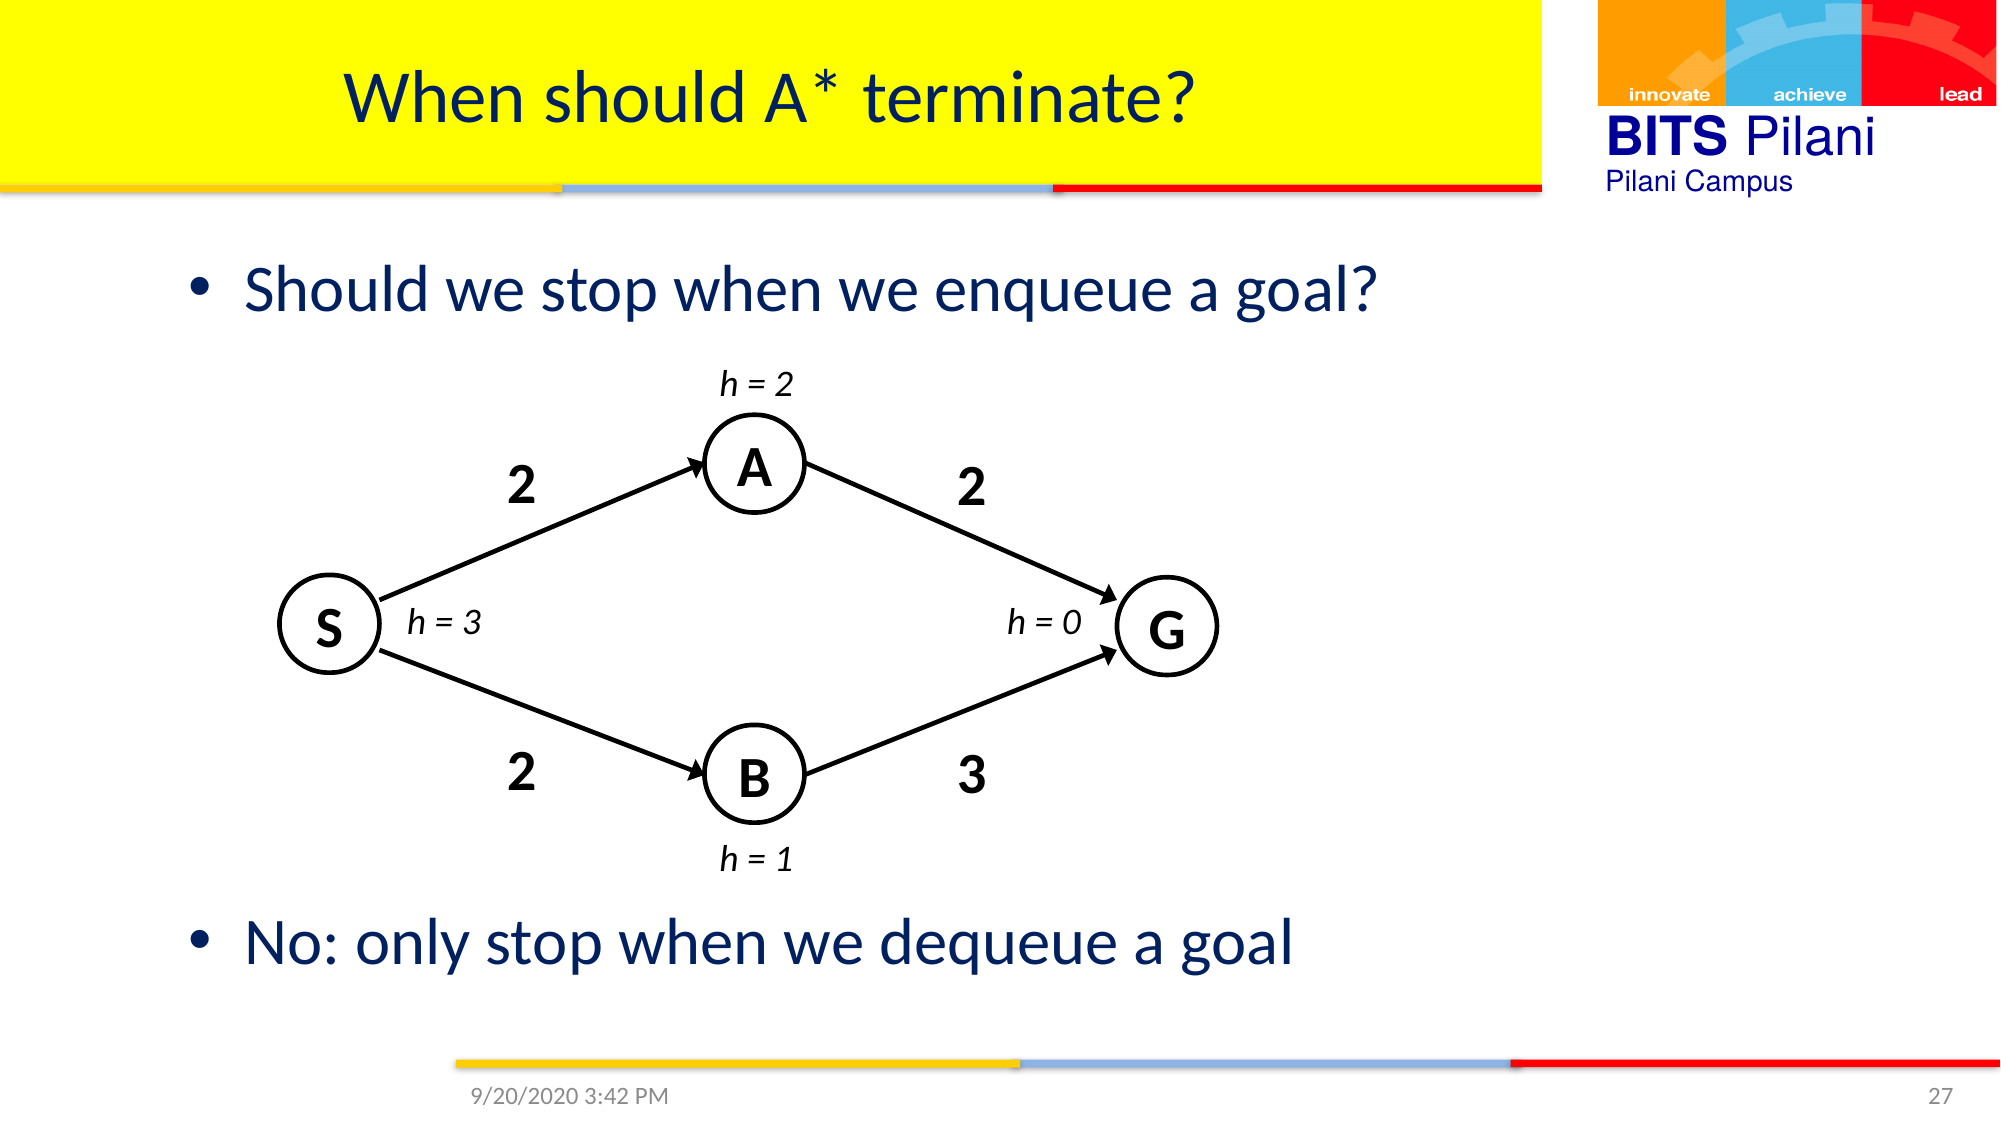

# When should A* terminate?
Should we stop when we enqueue a goal?

No: only stop when we dequeue a goal
h = 2
A
2
2

S
G
h = 3
h = 0

2
B
3
h = 1
9/20/2020 3:42 PM
27